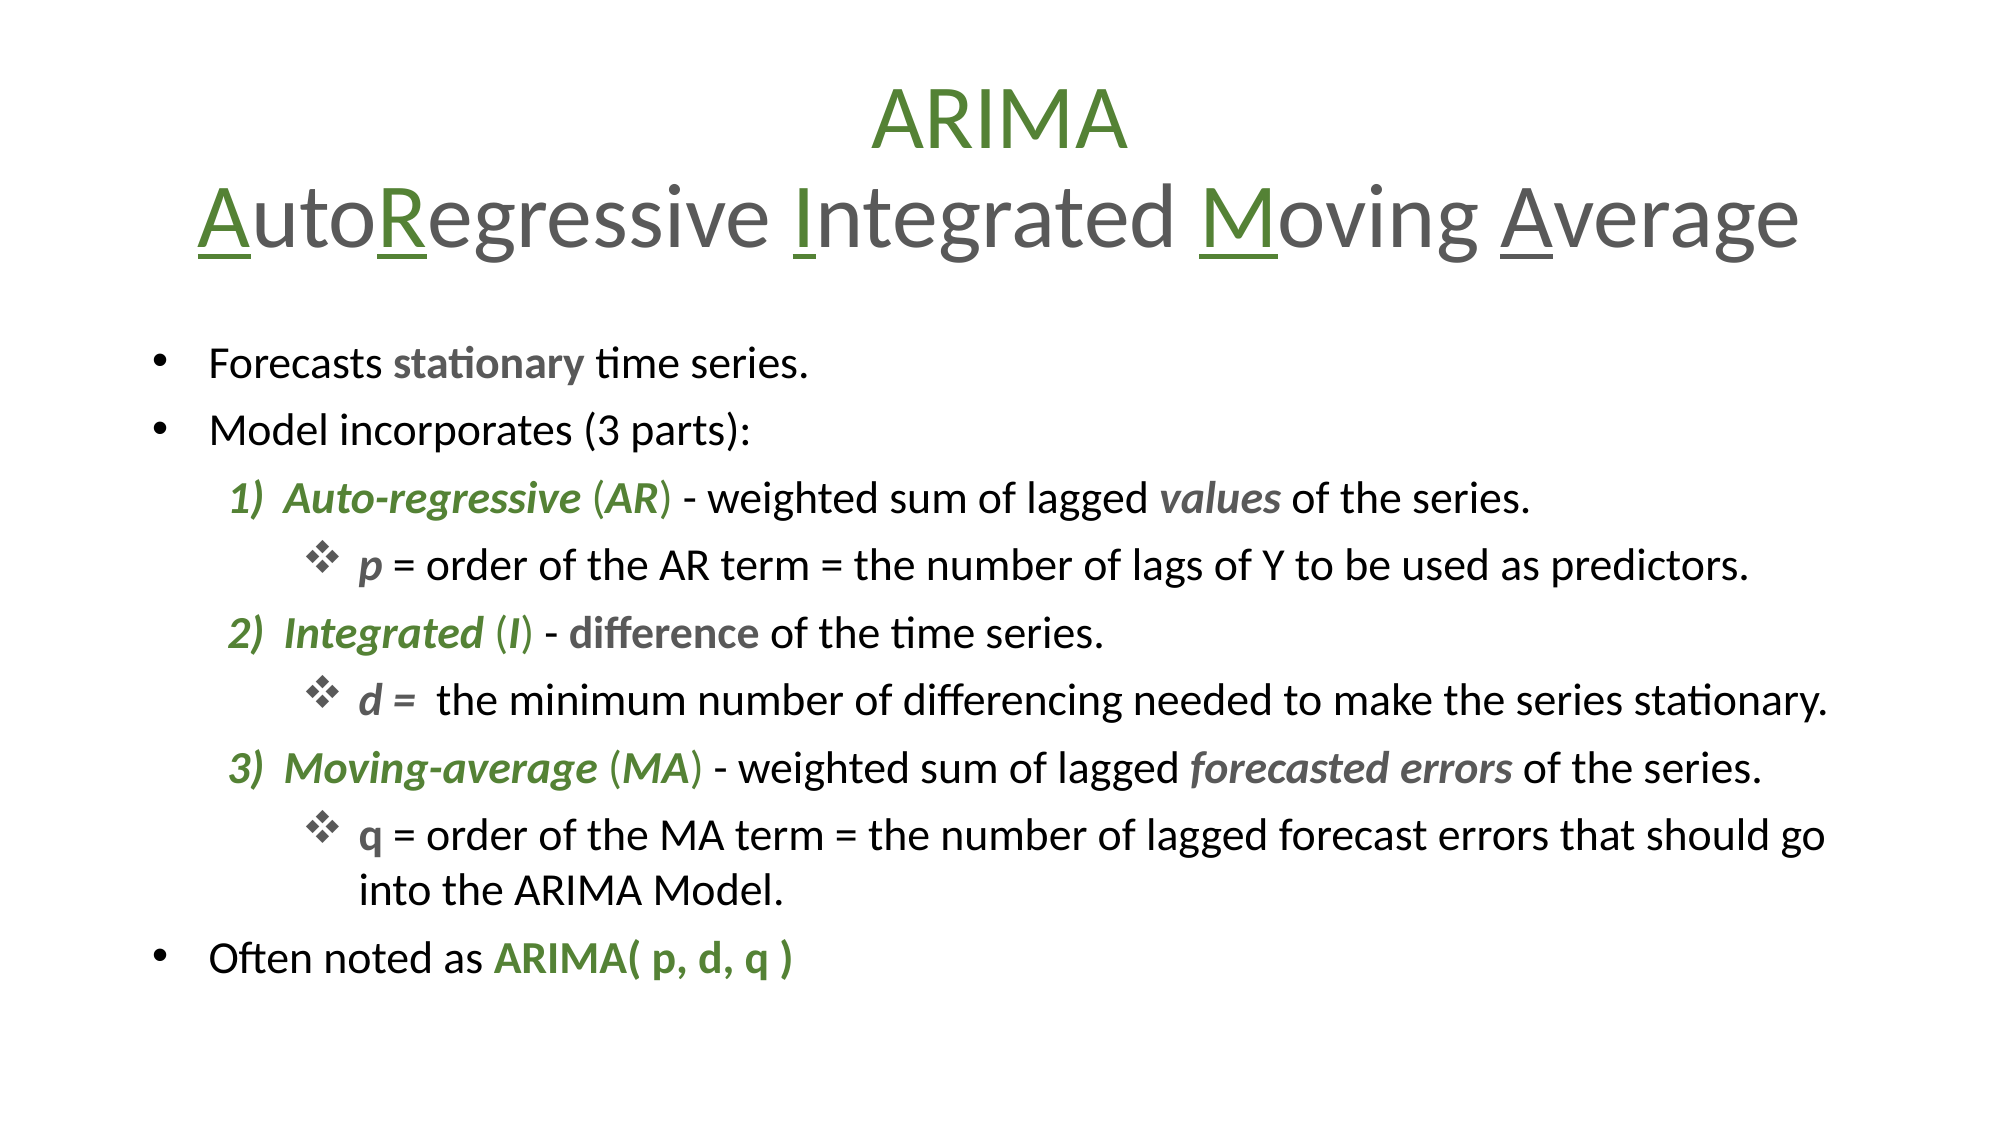

# ARIMA AutoRegressive Integrated Moving Average
Forecasts stationary time series.
Model incorporates (3 parts):
Auto-regressive (AR) - weighted sum of lagged values of the series.
p = order of the AR term = the number of lags of Y to be used as predictors.
Integrated (I) - difference of the time series.
d =  the minimum number of differencing needed to make the series stationary.
Moving-average (MA) - weighted sum of lagged forecasted errors of the series.
q = order of the MA term = the number of lagged forecast errors that should go into the ARIMA Model.
Often noted as ARIMA( p, d, q )